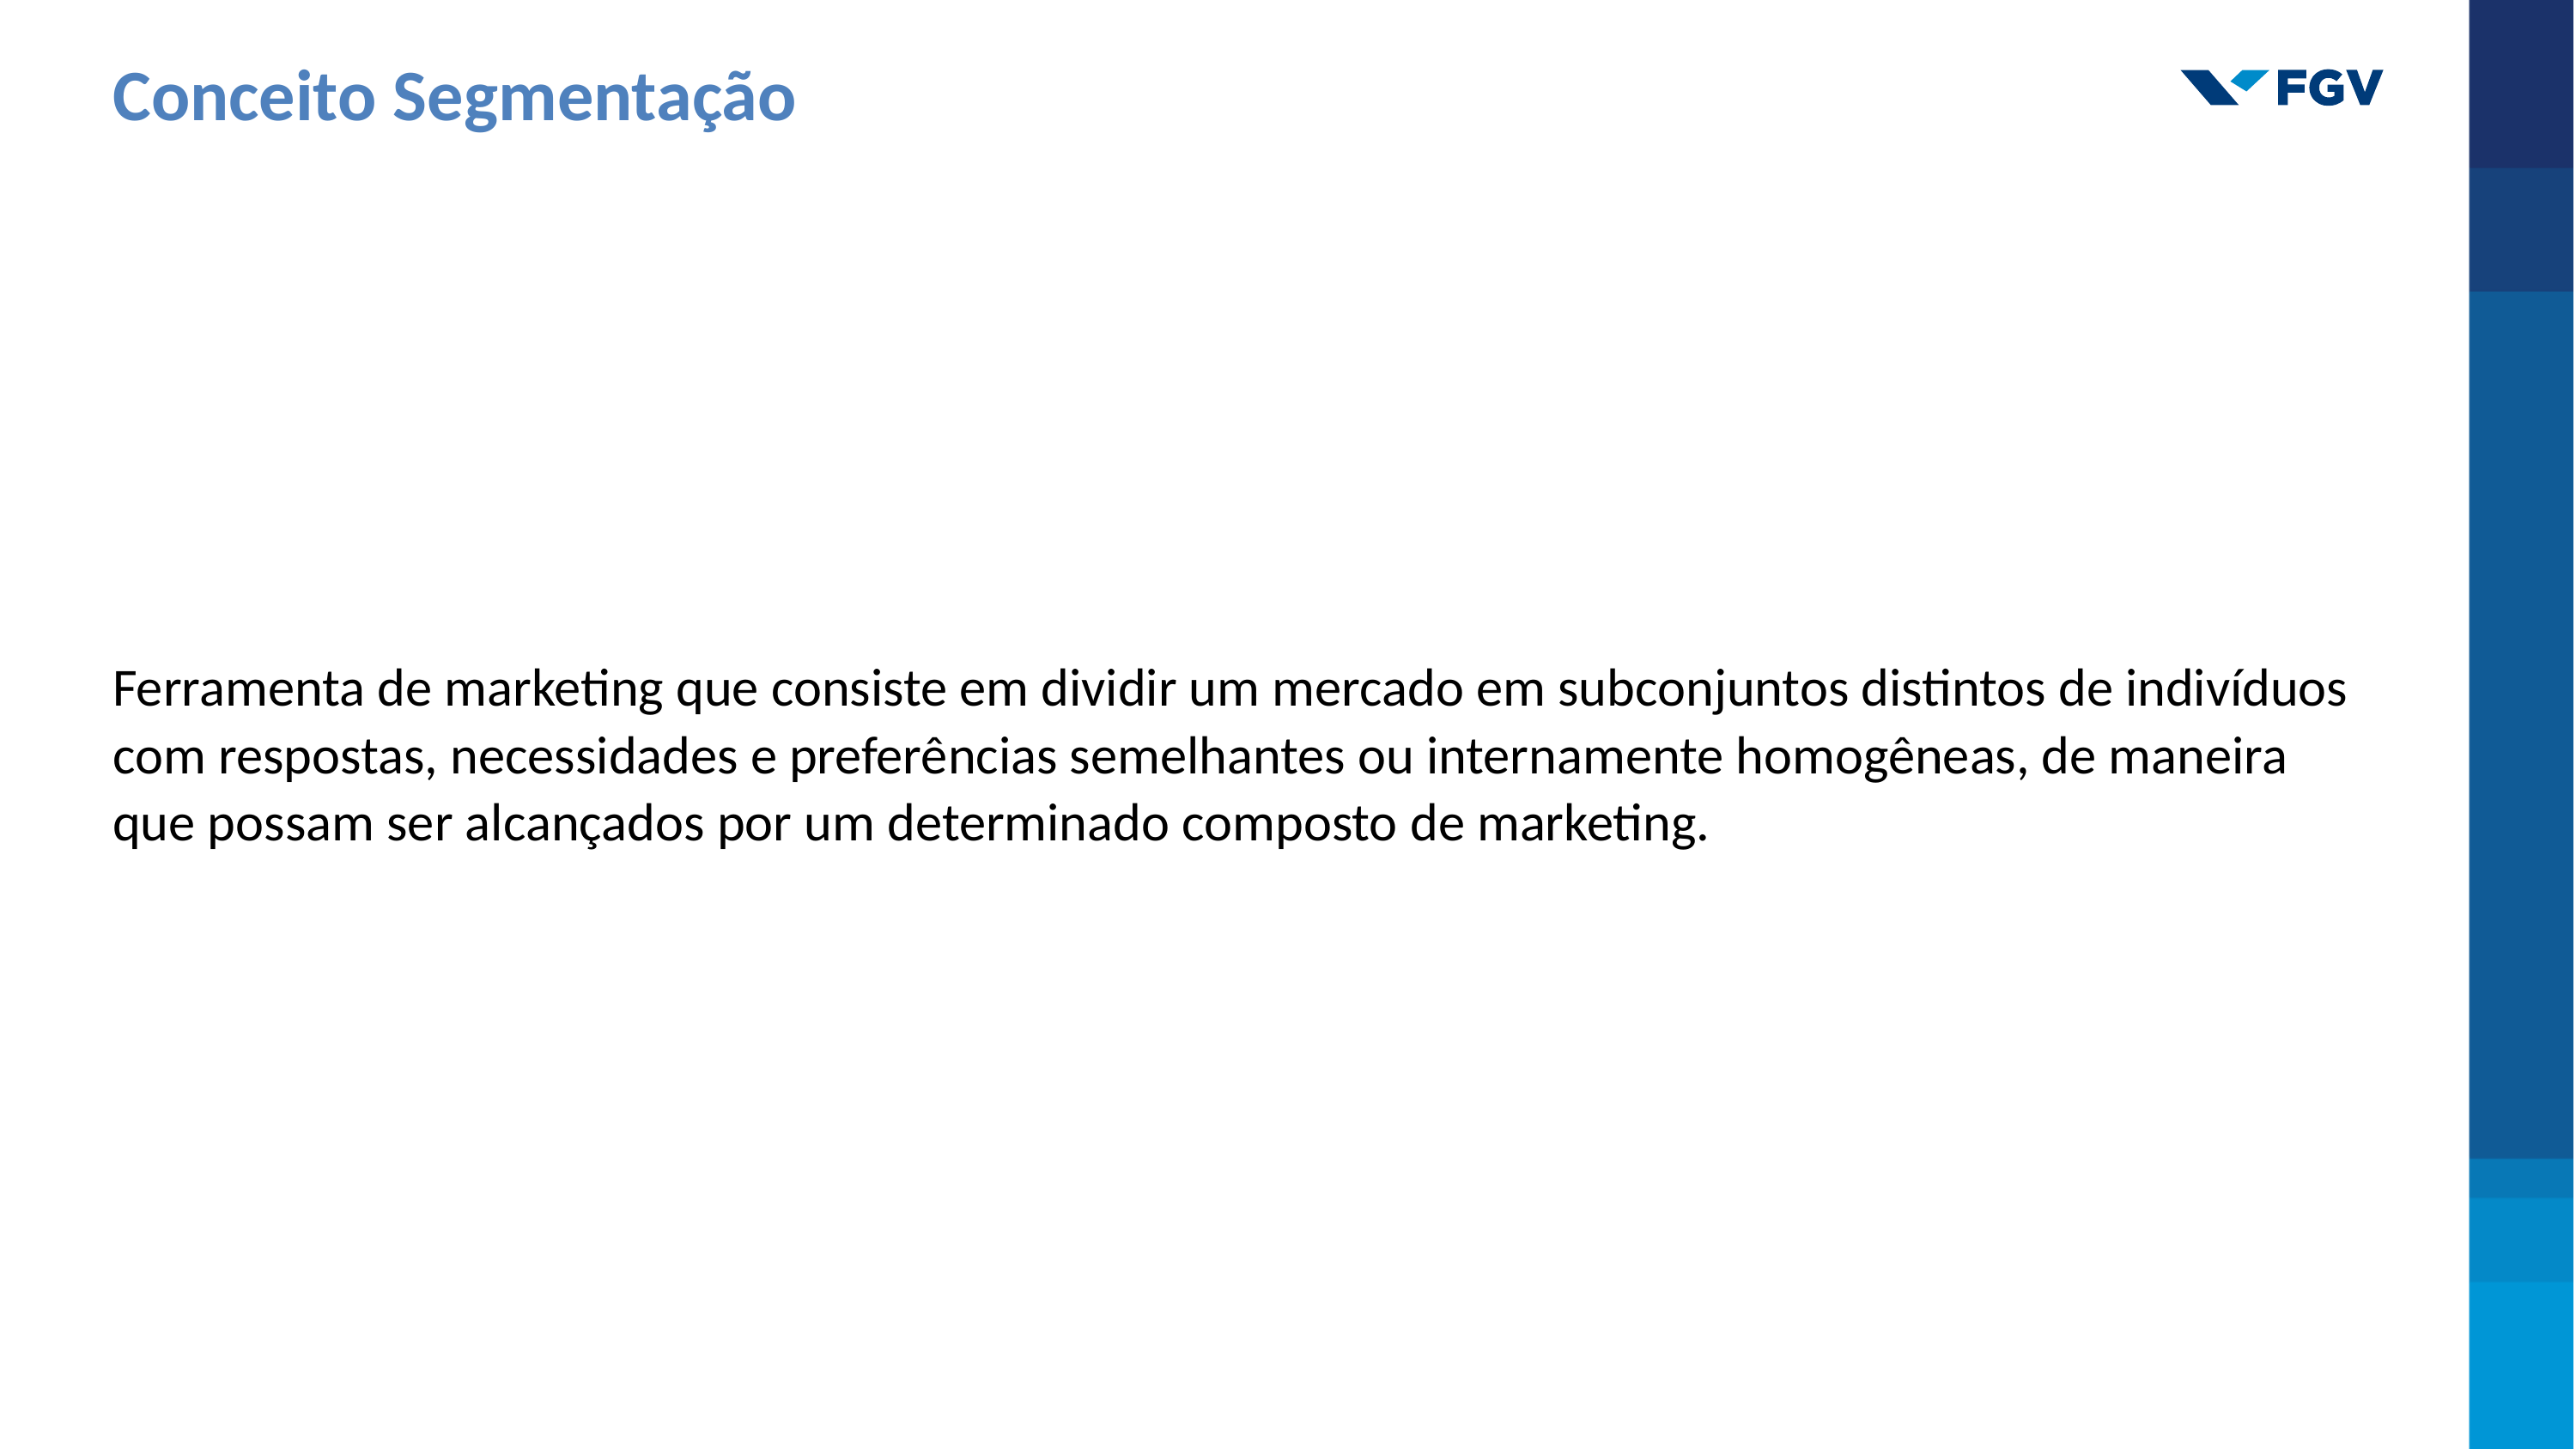

Conceito Segmentação
Ferramenta de marketing que consiste em dividir um mercado em subconjuntos distintos de indivíduos com respostas, necessidades e preferências semelhantes ou internamente homogêneas, de maneira que possam ser alcançados por um determinado composto de marketing.